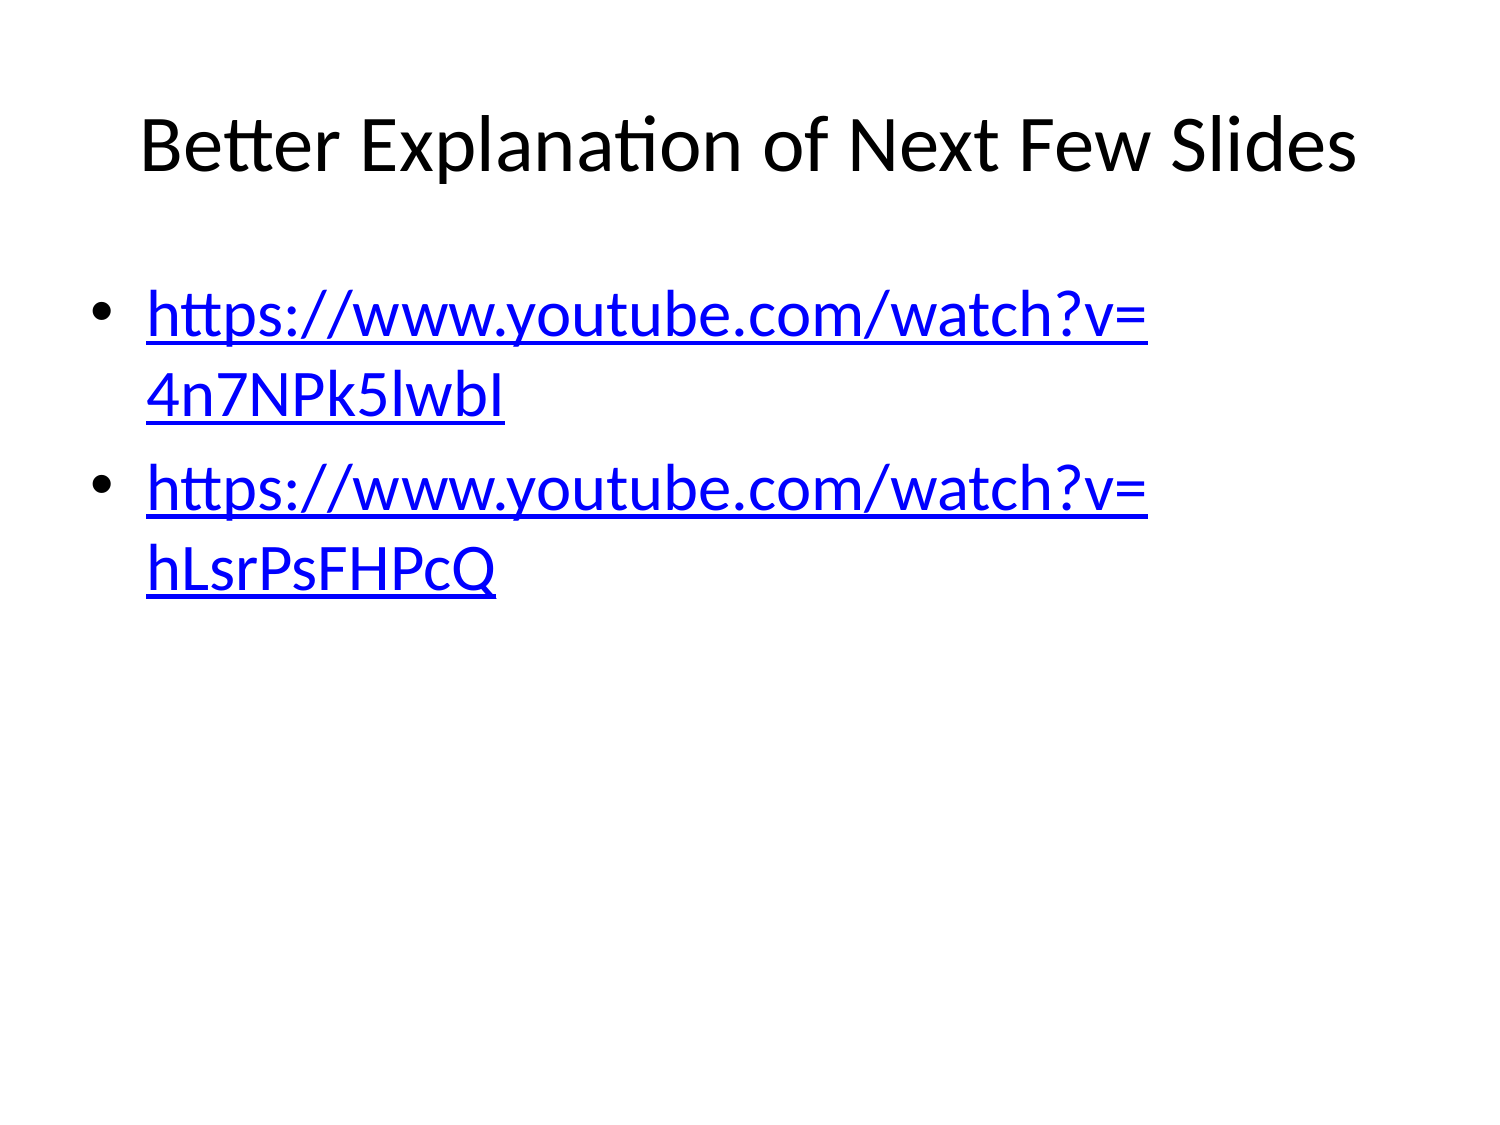

# Better Explanation of Next Few Slides
https://www.youtube.com/watch?v=4n7NPk5lwbI
https://www.youtube.com/watch?v=hLsrPsFHPcQ